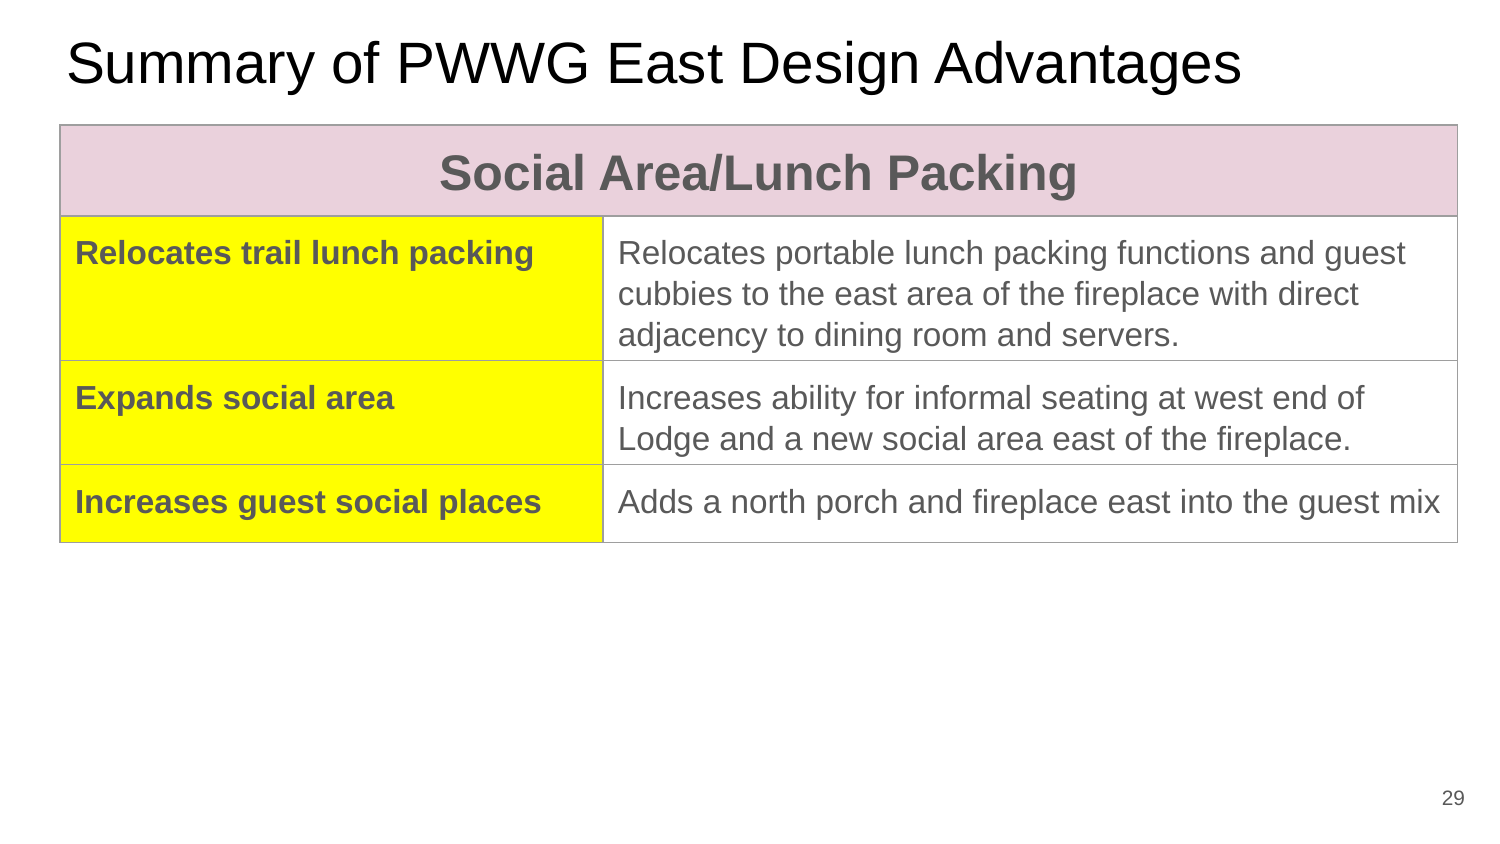

# Summary of PWWG East Design Advantages
| Social Area/Lunch Packing |  |
| --- | --- |
| Relocates trail lunch packing | Relocates portable lunch packing functions and guest cubbies to the east area of the fireplace with direct adjacency to dining room and servers. |
| Expands social area | Increases ability for informal seating at west end of Lodge and a new social area east of the fireplace. |
| Increases guest social places | Adds a north porch and fireplace east into the guest mix |
29